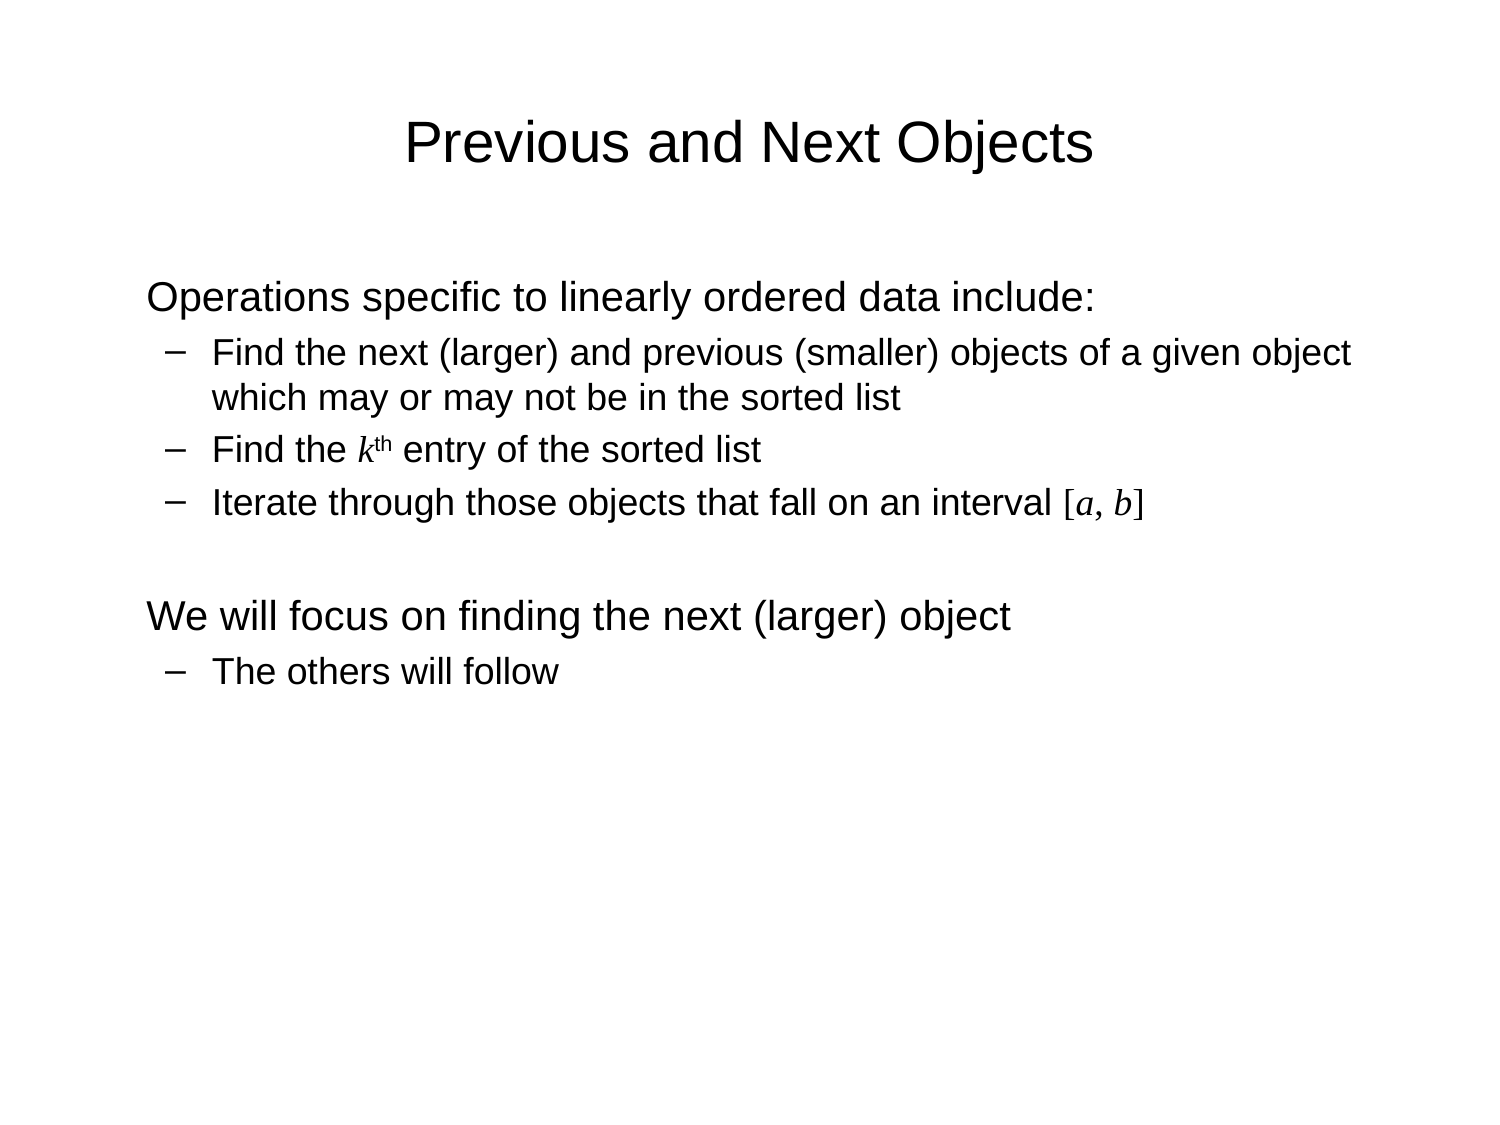

# Previous and Next Objects
	Operations specific to linearly ordered data include:
Find the next (larger) and previous (smaller) objects of a given object which may or may not be in the sorted list
Find the kth entry of the sorted list
Iterate through those objects that fall on an interval [a, b]

	We will focus on finding the next (larger) object
The others will follow